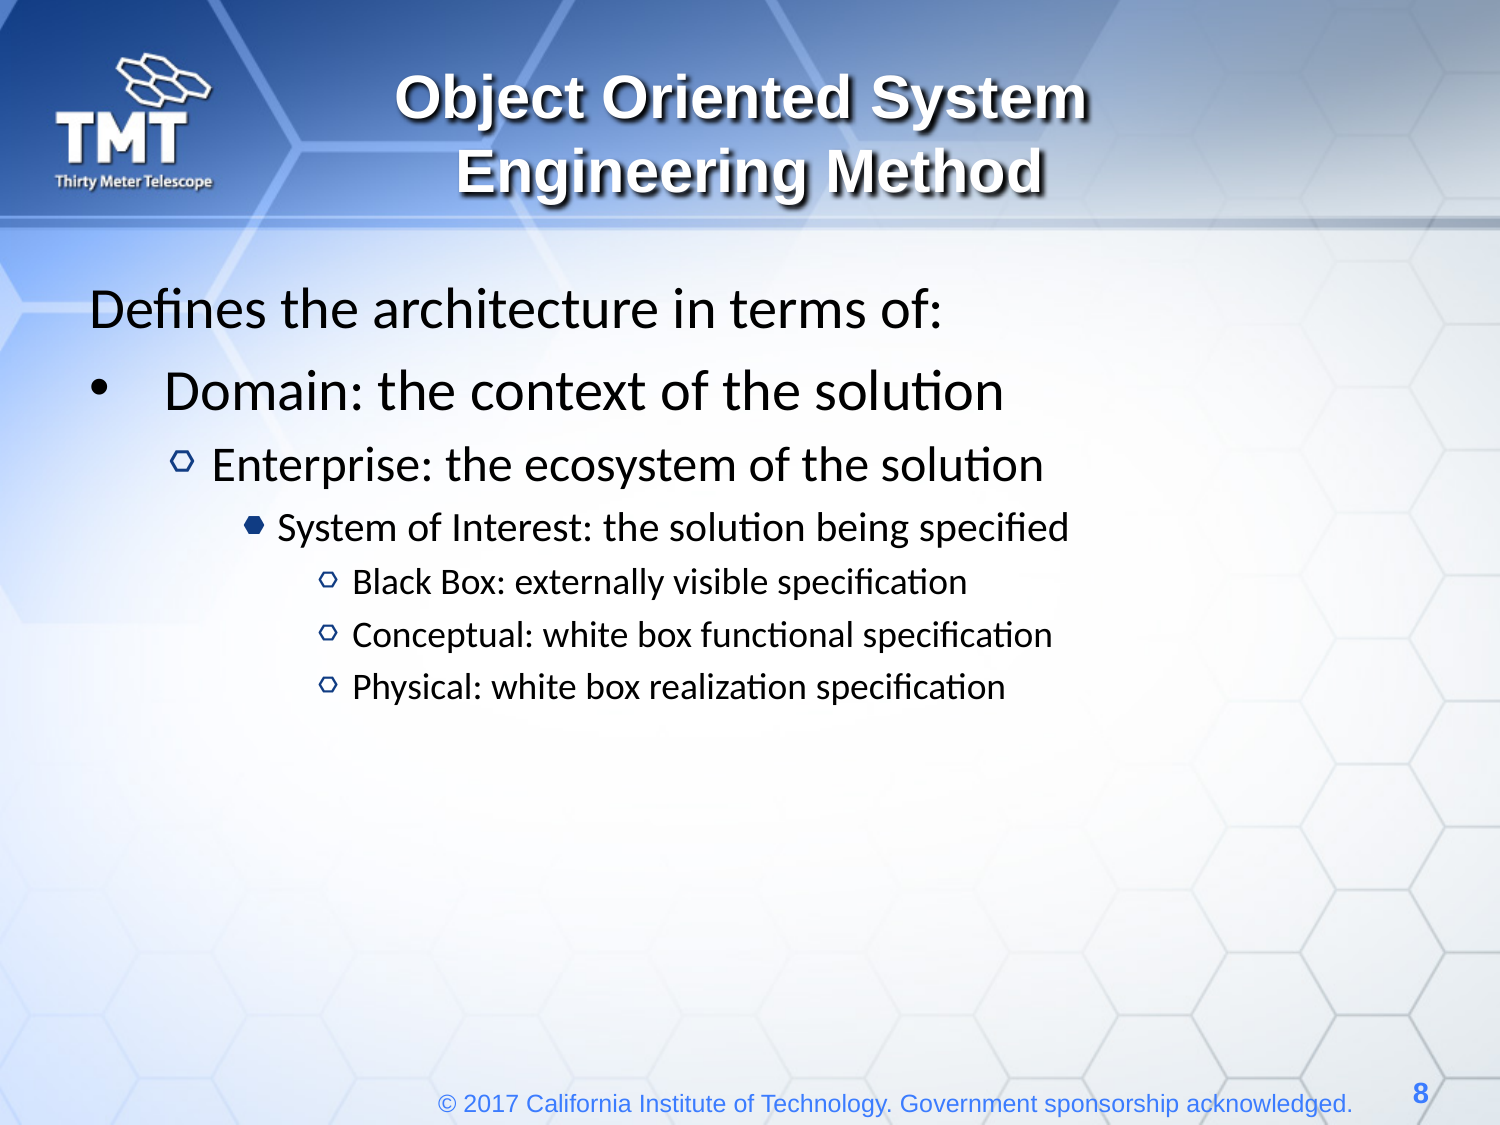

# Object Oriented System Engineering Method
Defines the architecture in terms of:
Domain: the context of the solution
Enterprise: the ecosystem of the solution
System of Interest: the solution being specified
Black Box: externally visible specification
Conceptual: white box functional specification
Physical: white box realization specification